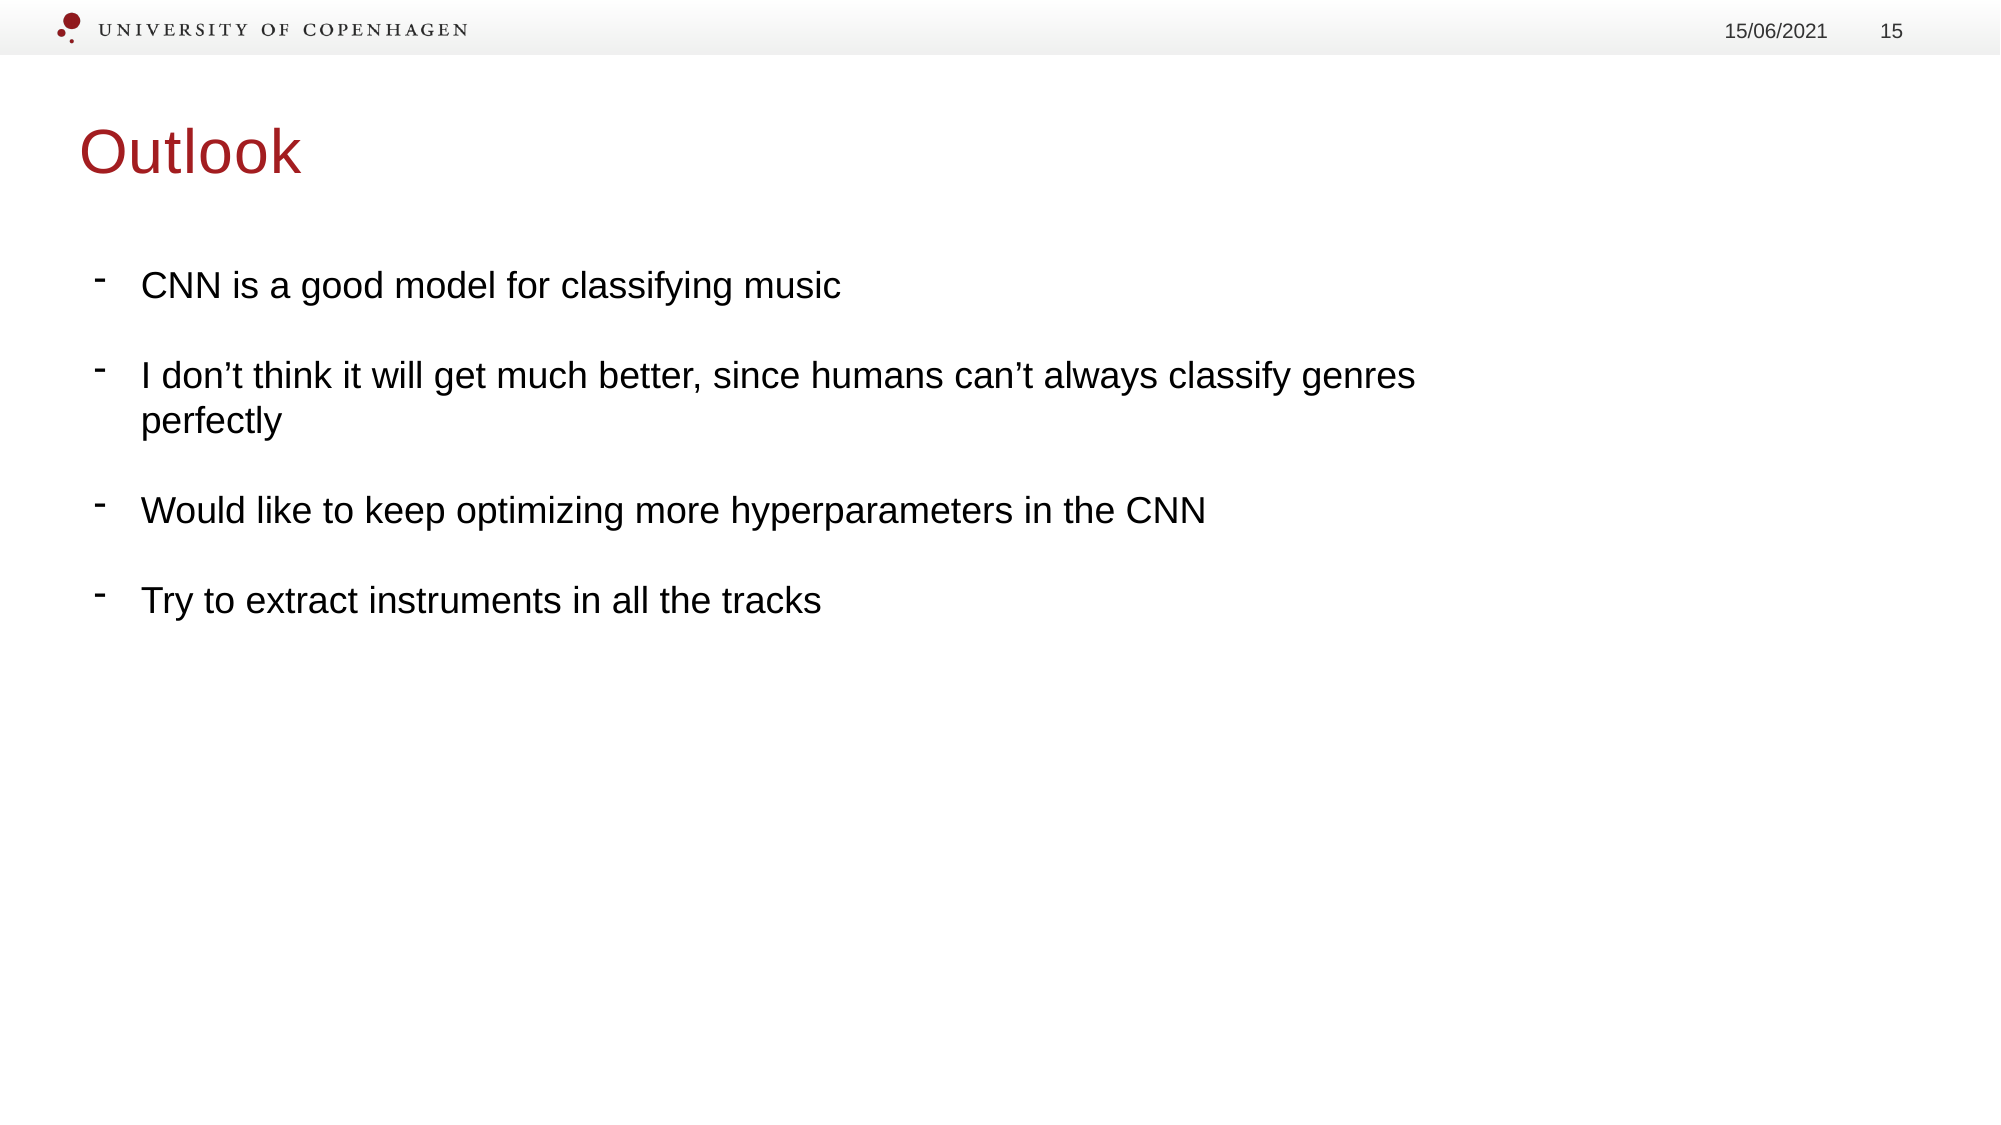

15/06/2021
15
# Outlook
CNN is a good model for classifying music

I don’t think it will get much better, since humans can’t always classify genres perfectly

Would like to keep optimizing more hyperparameters in the CNN

Try to extract instruments in all the tracks